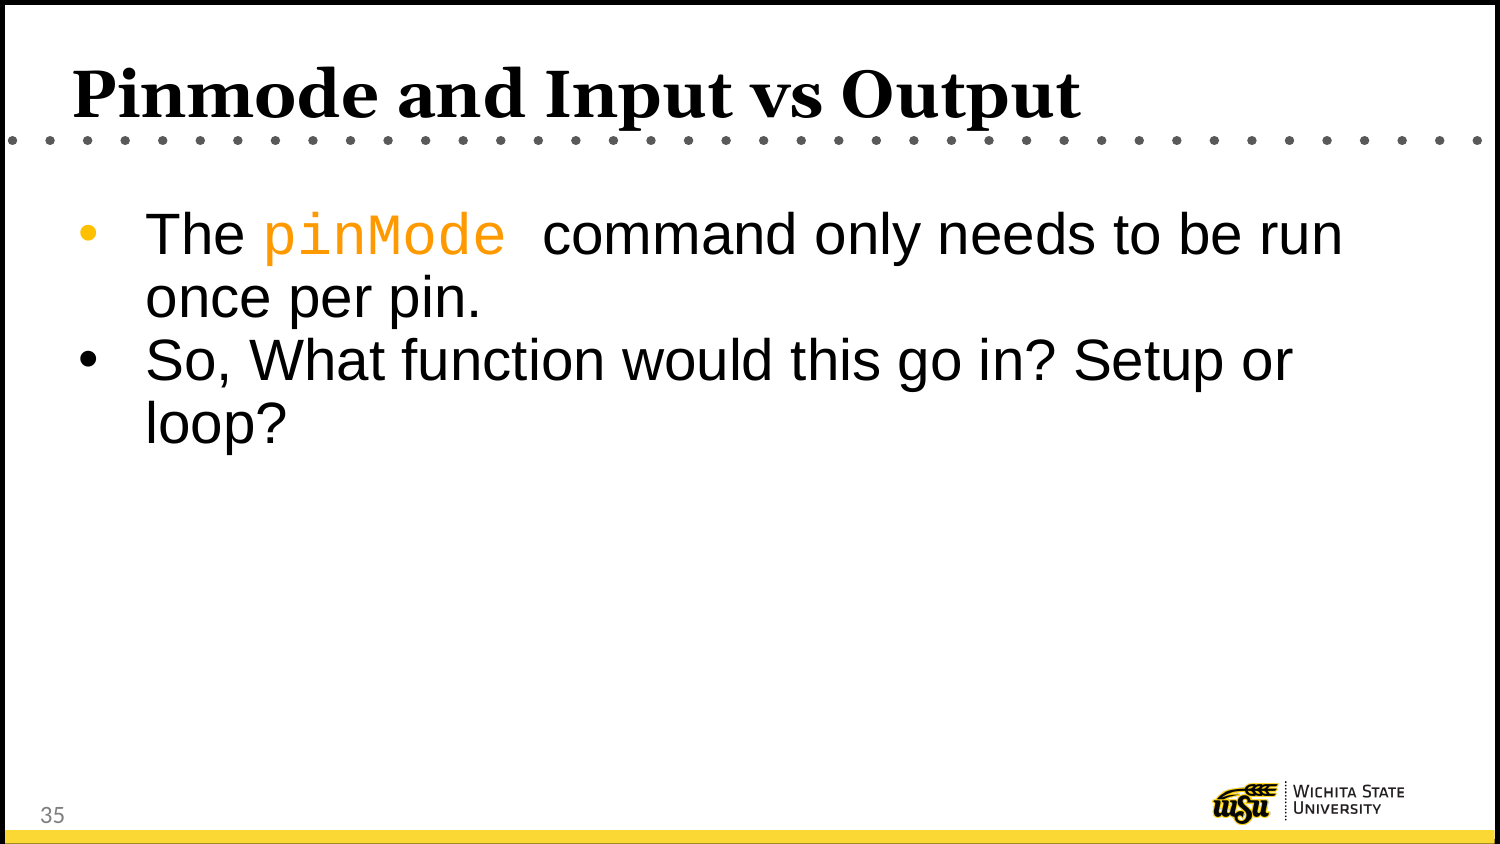

# Pinmode and Input vs Output
The pinMode command only needs to be run once per pin.
So, What function would this go in? Setup or loop?